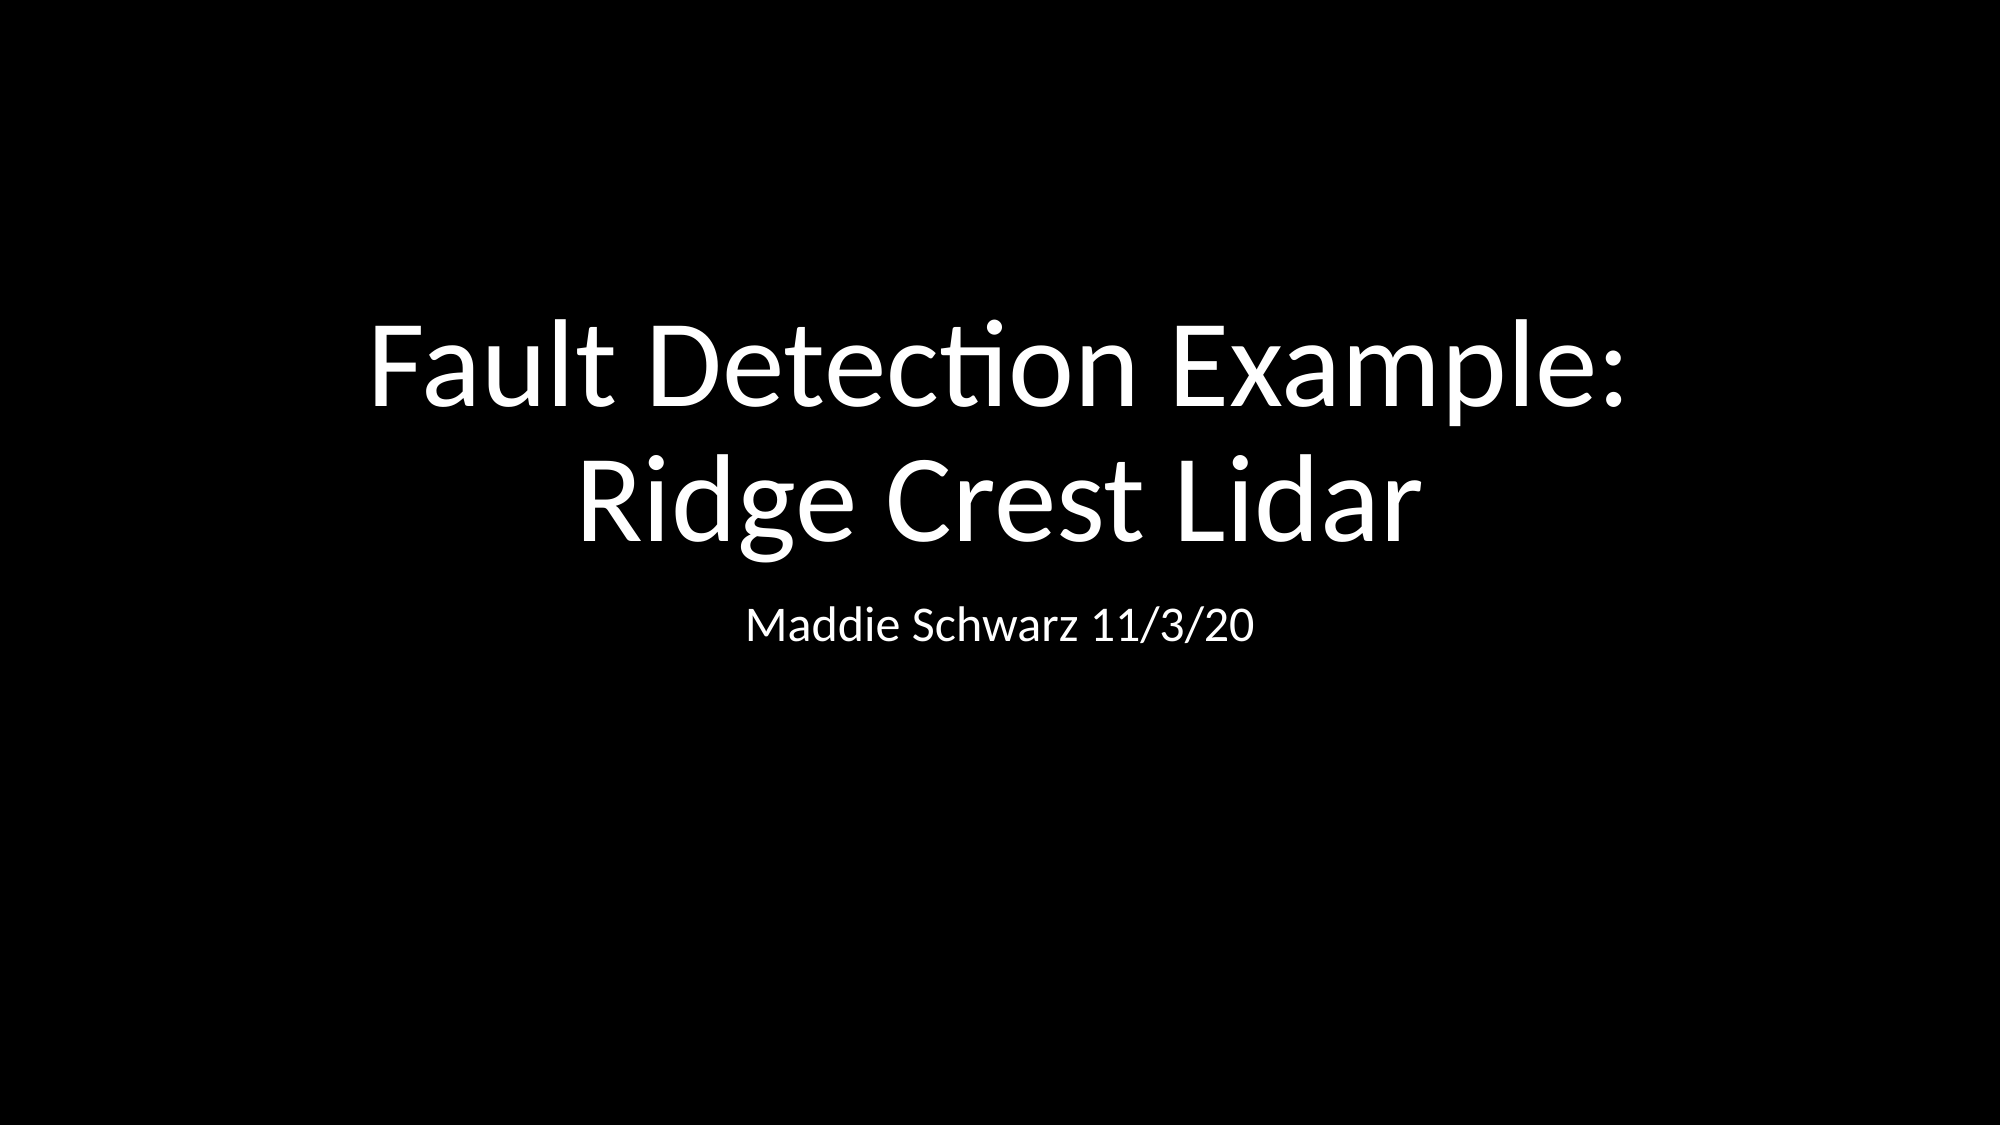

# Fault Detection Example: Ridge Crest Lidar
Maddie Schwarz 11/3/20